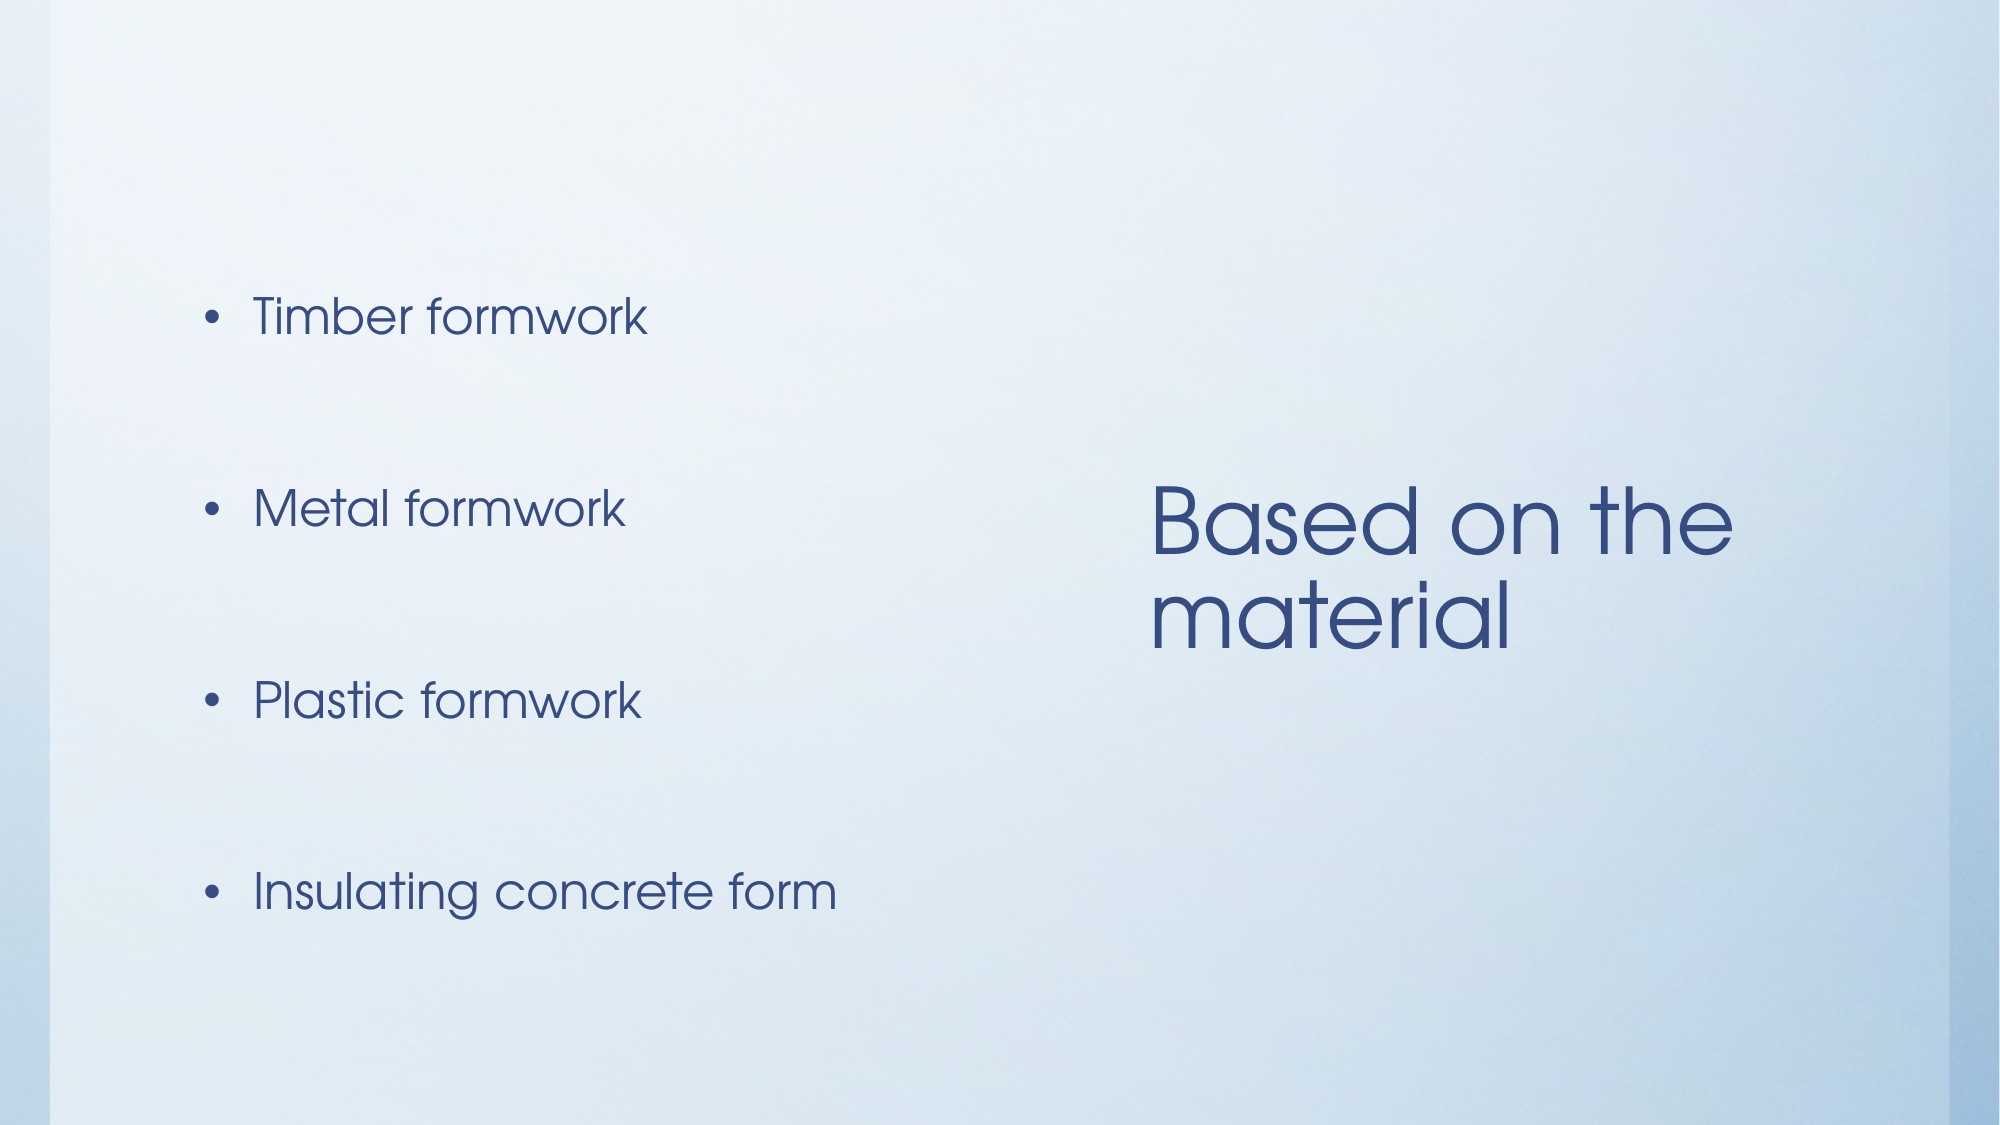

Timber formwork

Metal formwork

Plastic formwork

Insulating concrete form
# Based on the material